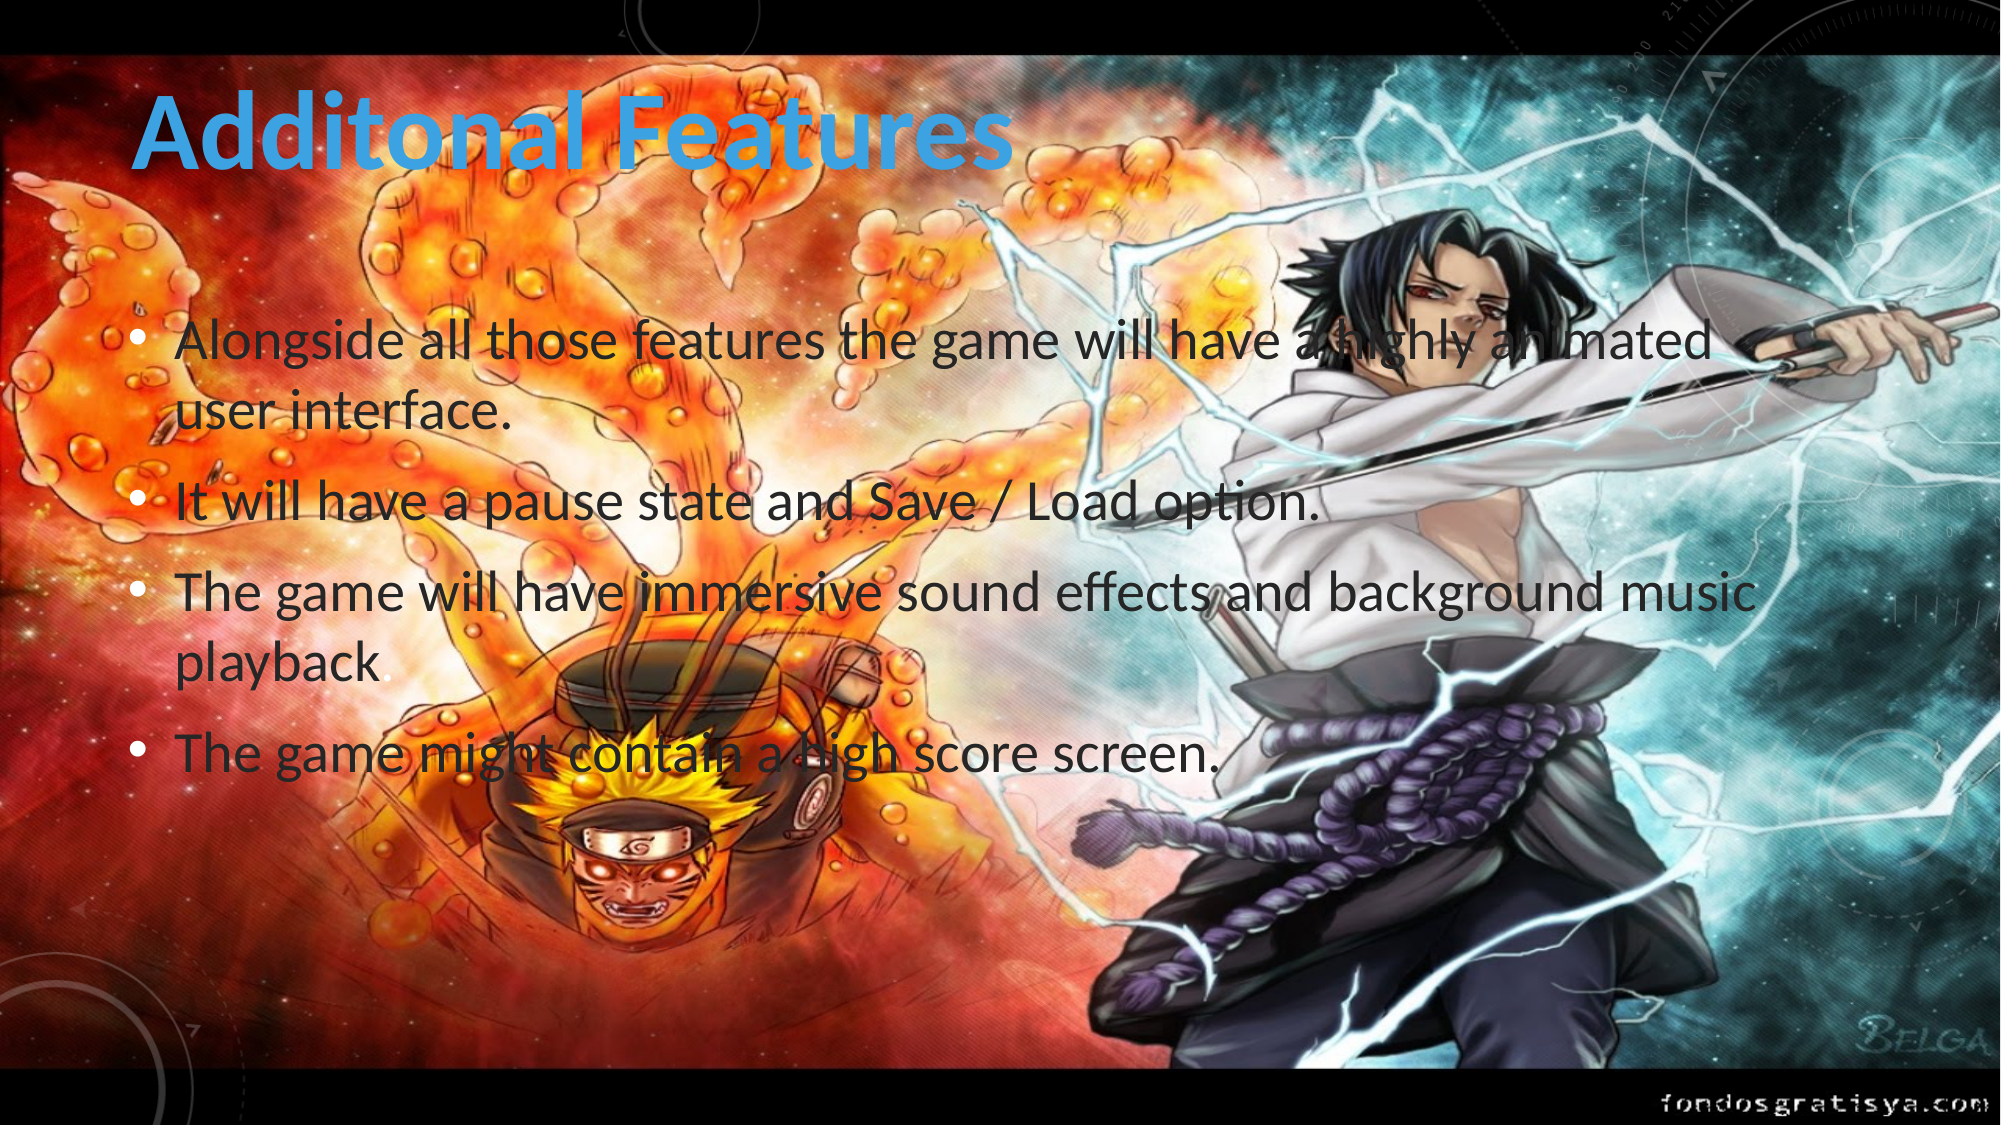

Additonal Features
Alongside all those features the game will have a highly animated user interface.
It will have a pause state and Save / Load option.
The game will have immersive sound effects and background music playback.
The game might contain a high score screen.